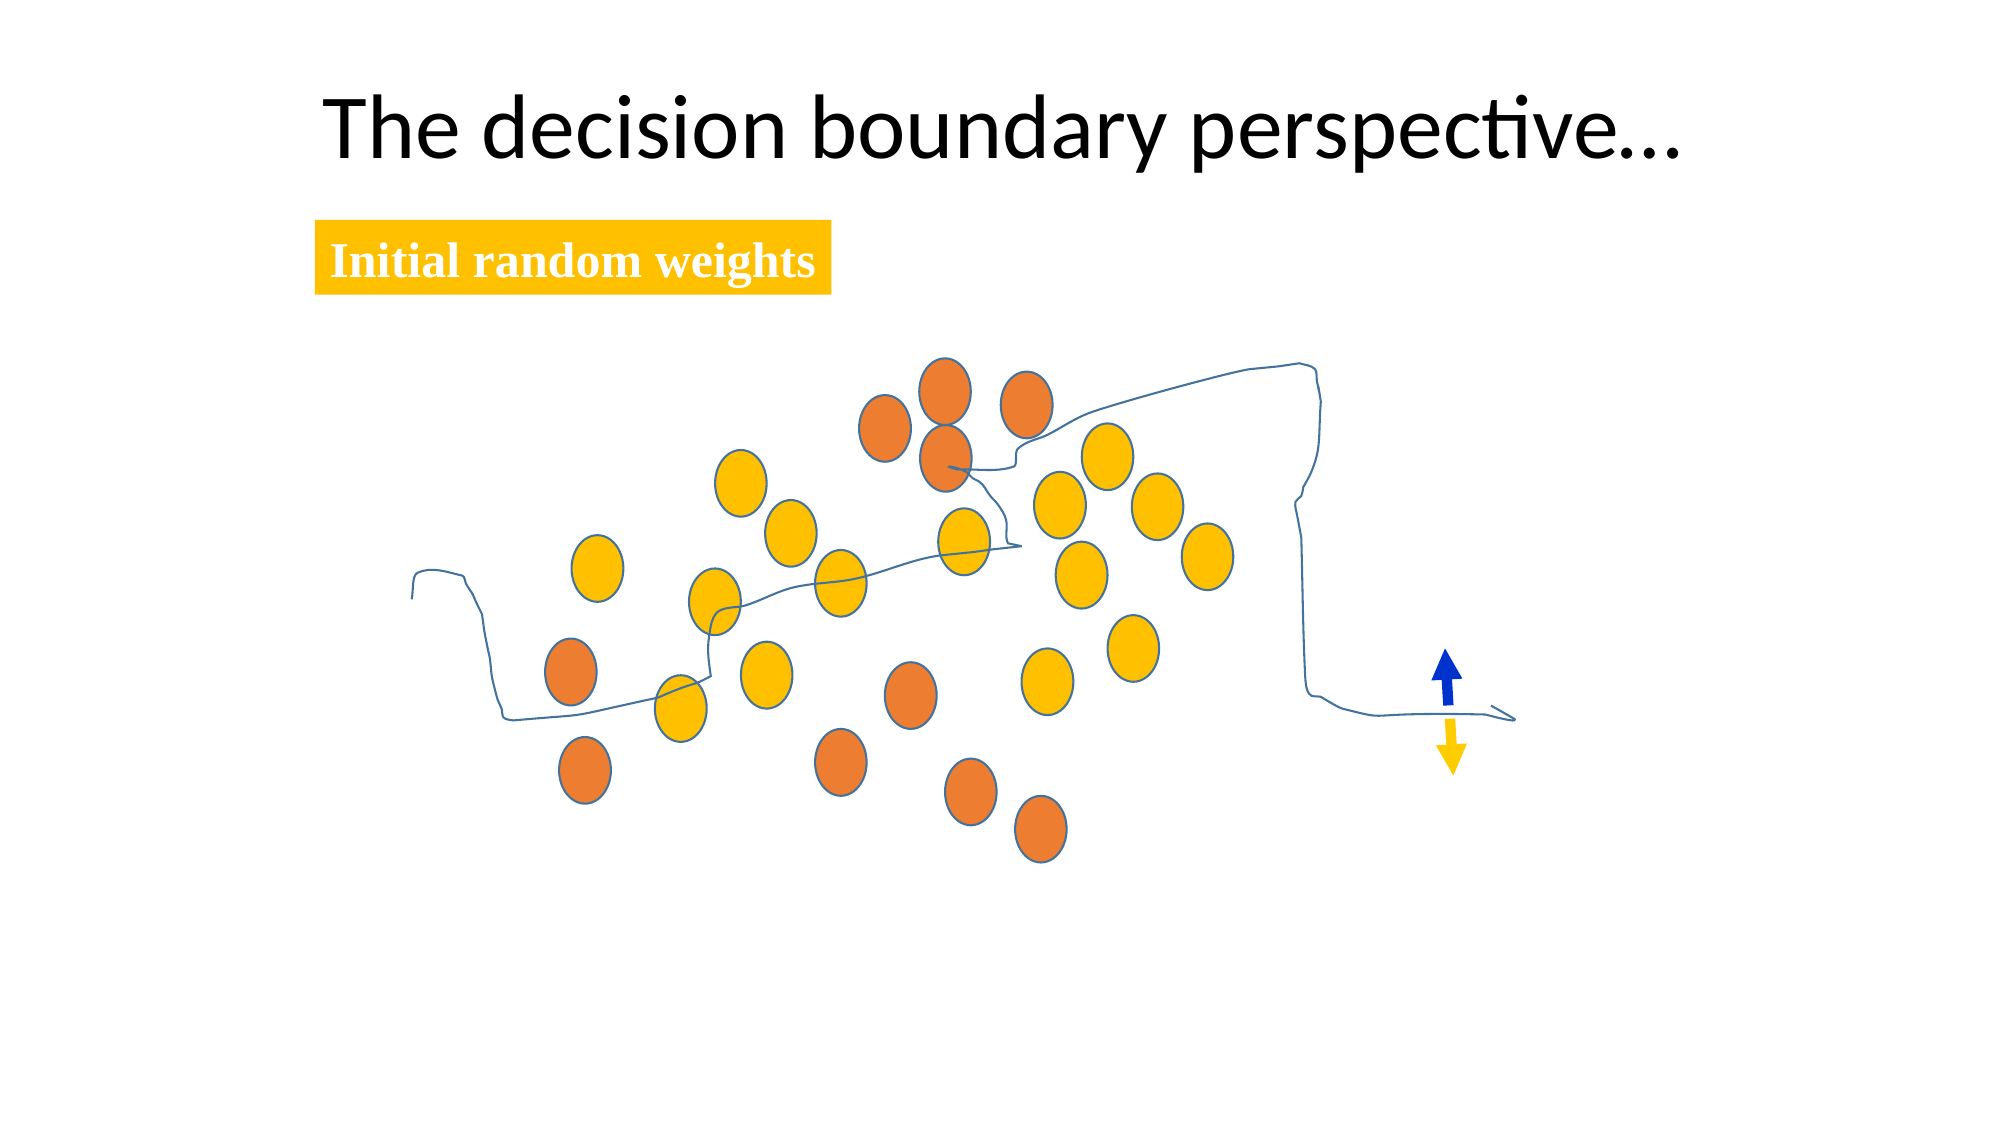

# The decision boundary perspective…
Initial random weights